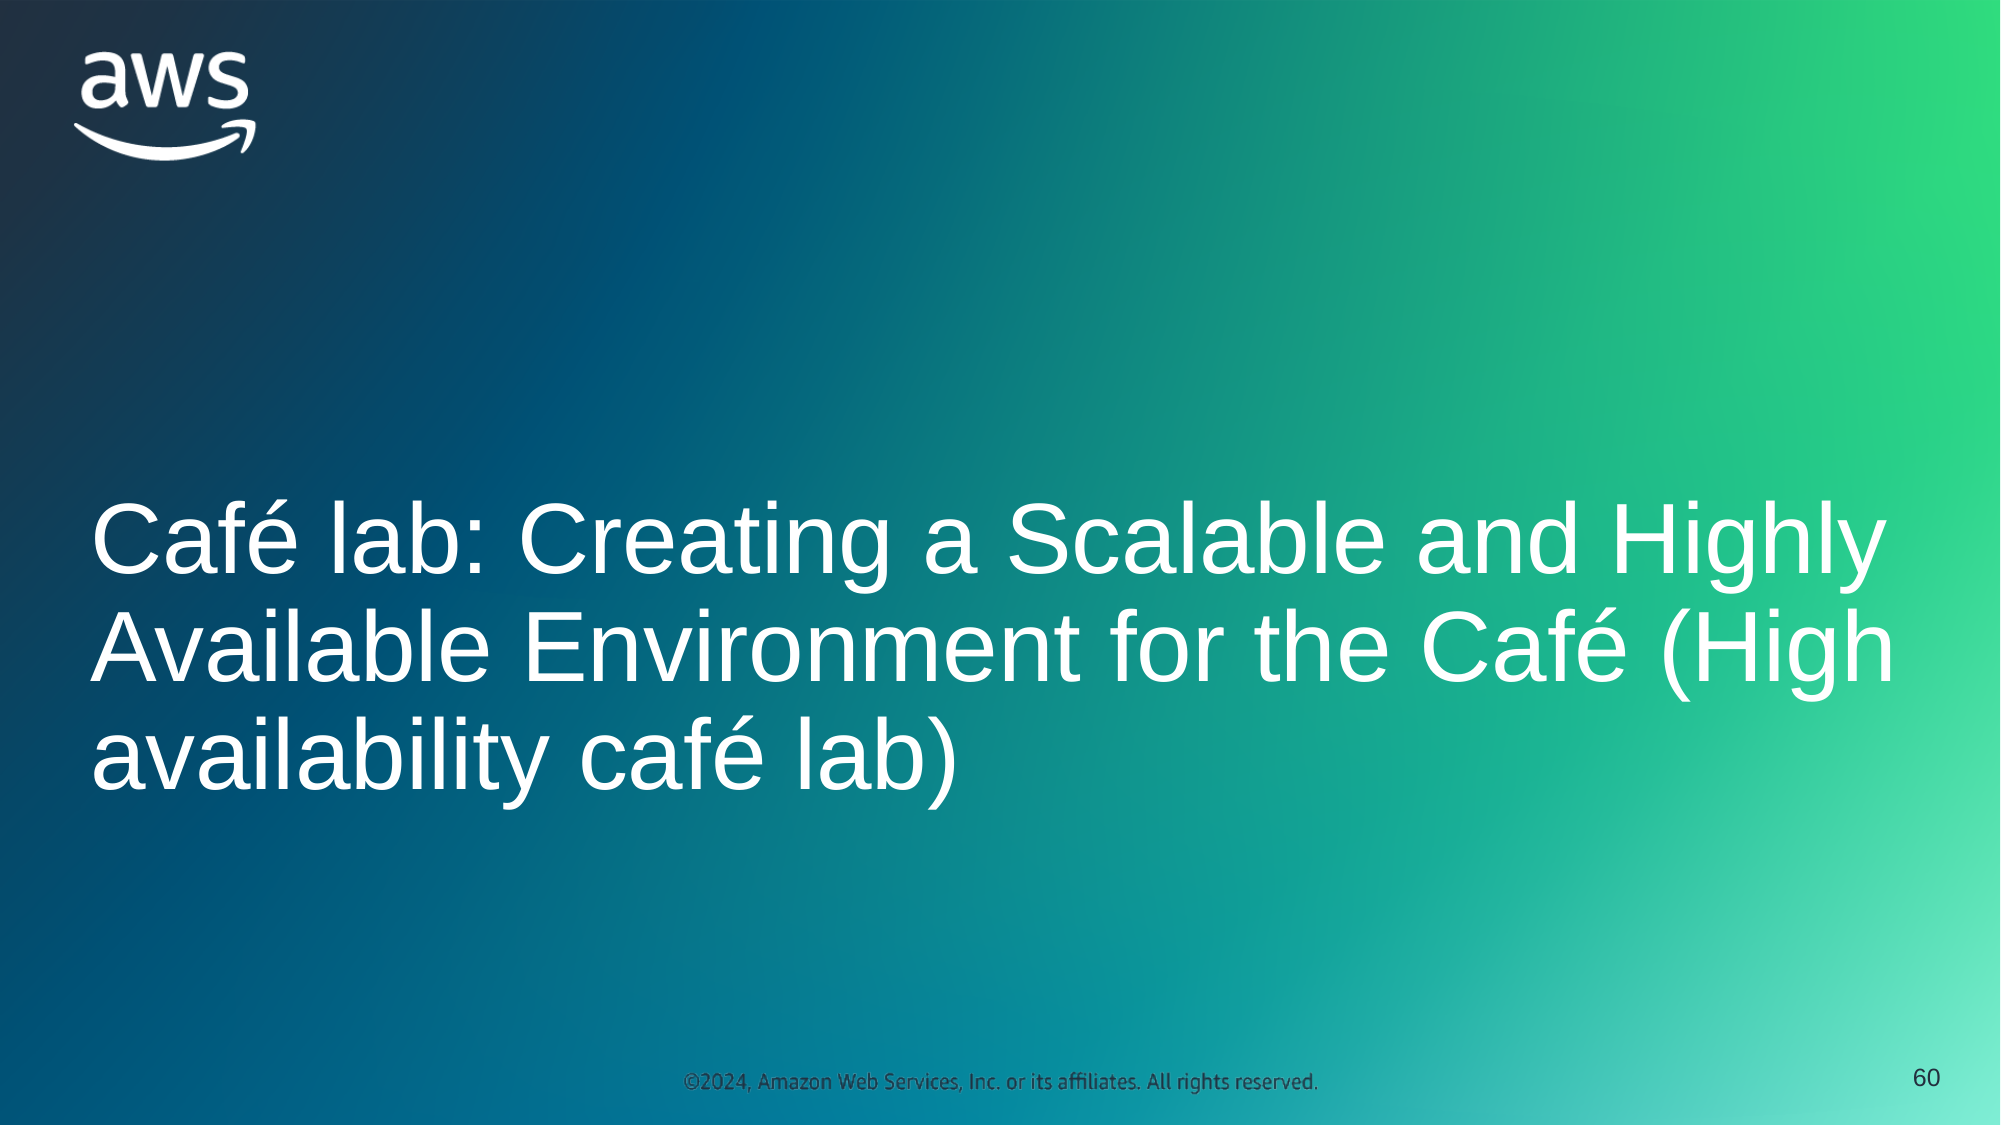

# Café lab: Creating a Scalable and Highly Available Environment for the Café (High availability café lab)
60